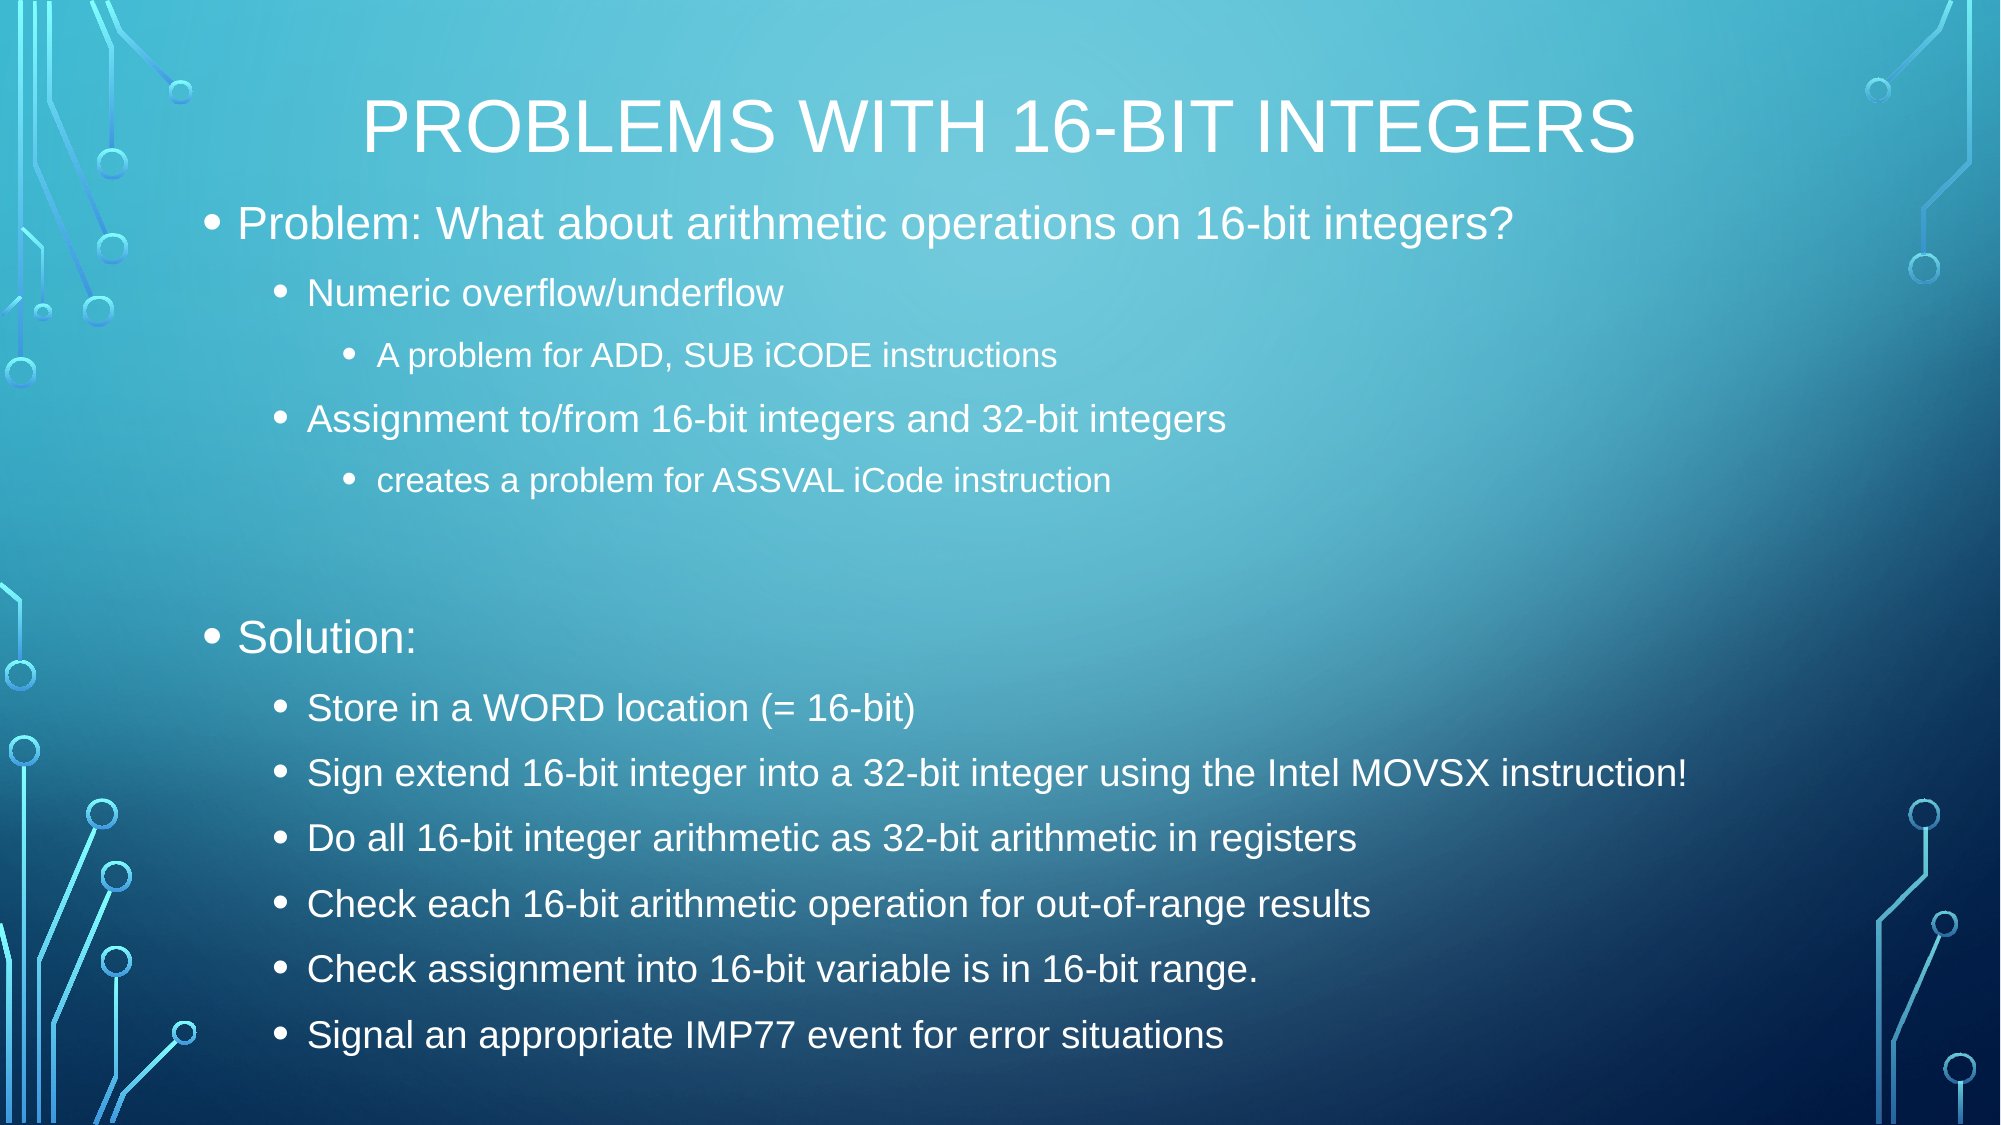

# PROBLEMS with 16-BIT INTEGERS
Problem: What about arithmetic operations on 16-bit integers?
Numeric overflow/underflow
A problem for ADD, SUB iCODE instructions
Assignment to/from 16-bit integers and 32-bit integers
creates a problem for ASSVAL iCode instruction

Solution:
Store in a WORD location (= 16-bit)
Sign extend 16-bit integer into a 32-bit integer using the Intel MOVSX instruction!
Do all 16-bit integer arithmetic as 32-bit arithmetic in registers
Check each 16-bit arithmetic operation for out-of-range results
Check assignment into 16-bit variable is in 16-bit range.
Signal an appropriate IMP77 event for error situations